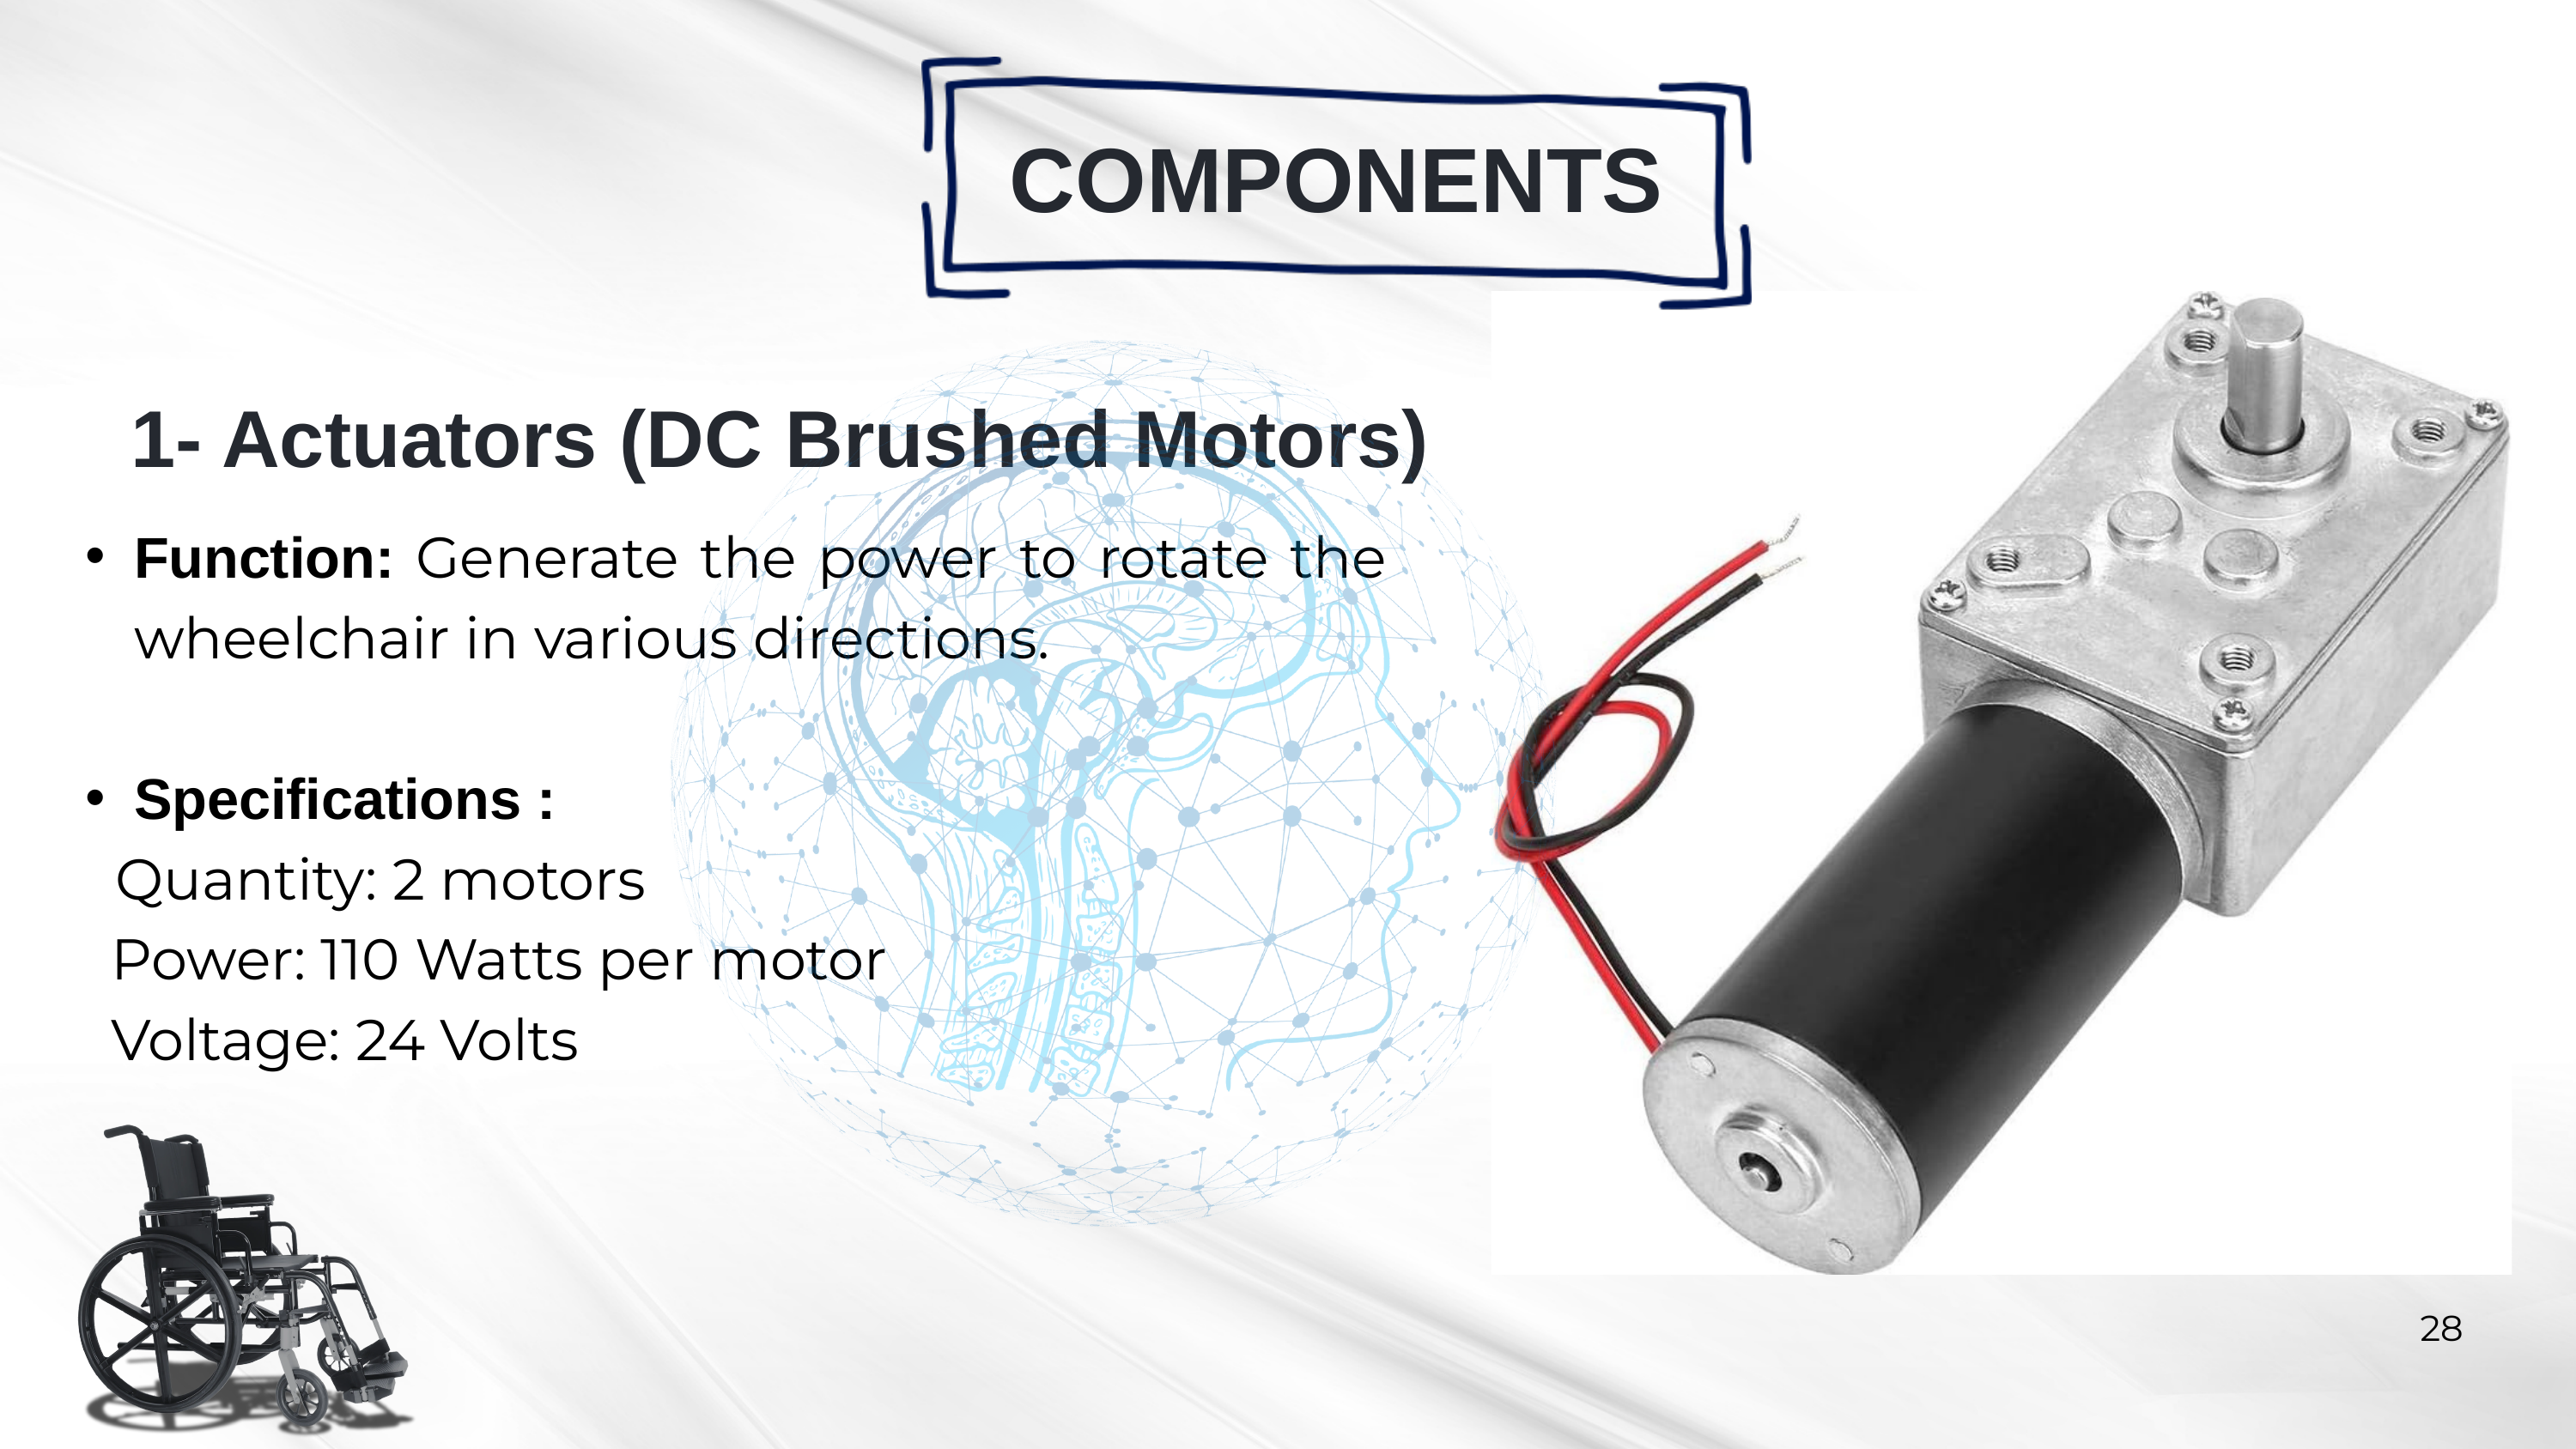

COMPONENTS

1- Actuators (DC Brushed Motors)
Function: Generate the power to rotate the wheelchair in various directions.

Specifications :
     Quantity: 2 motors
     Power: 110 Watts per motor
     Voltage: 24 Volts

28